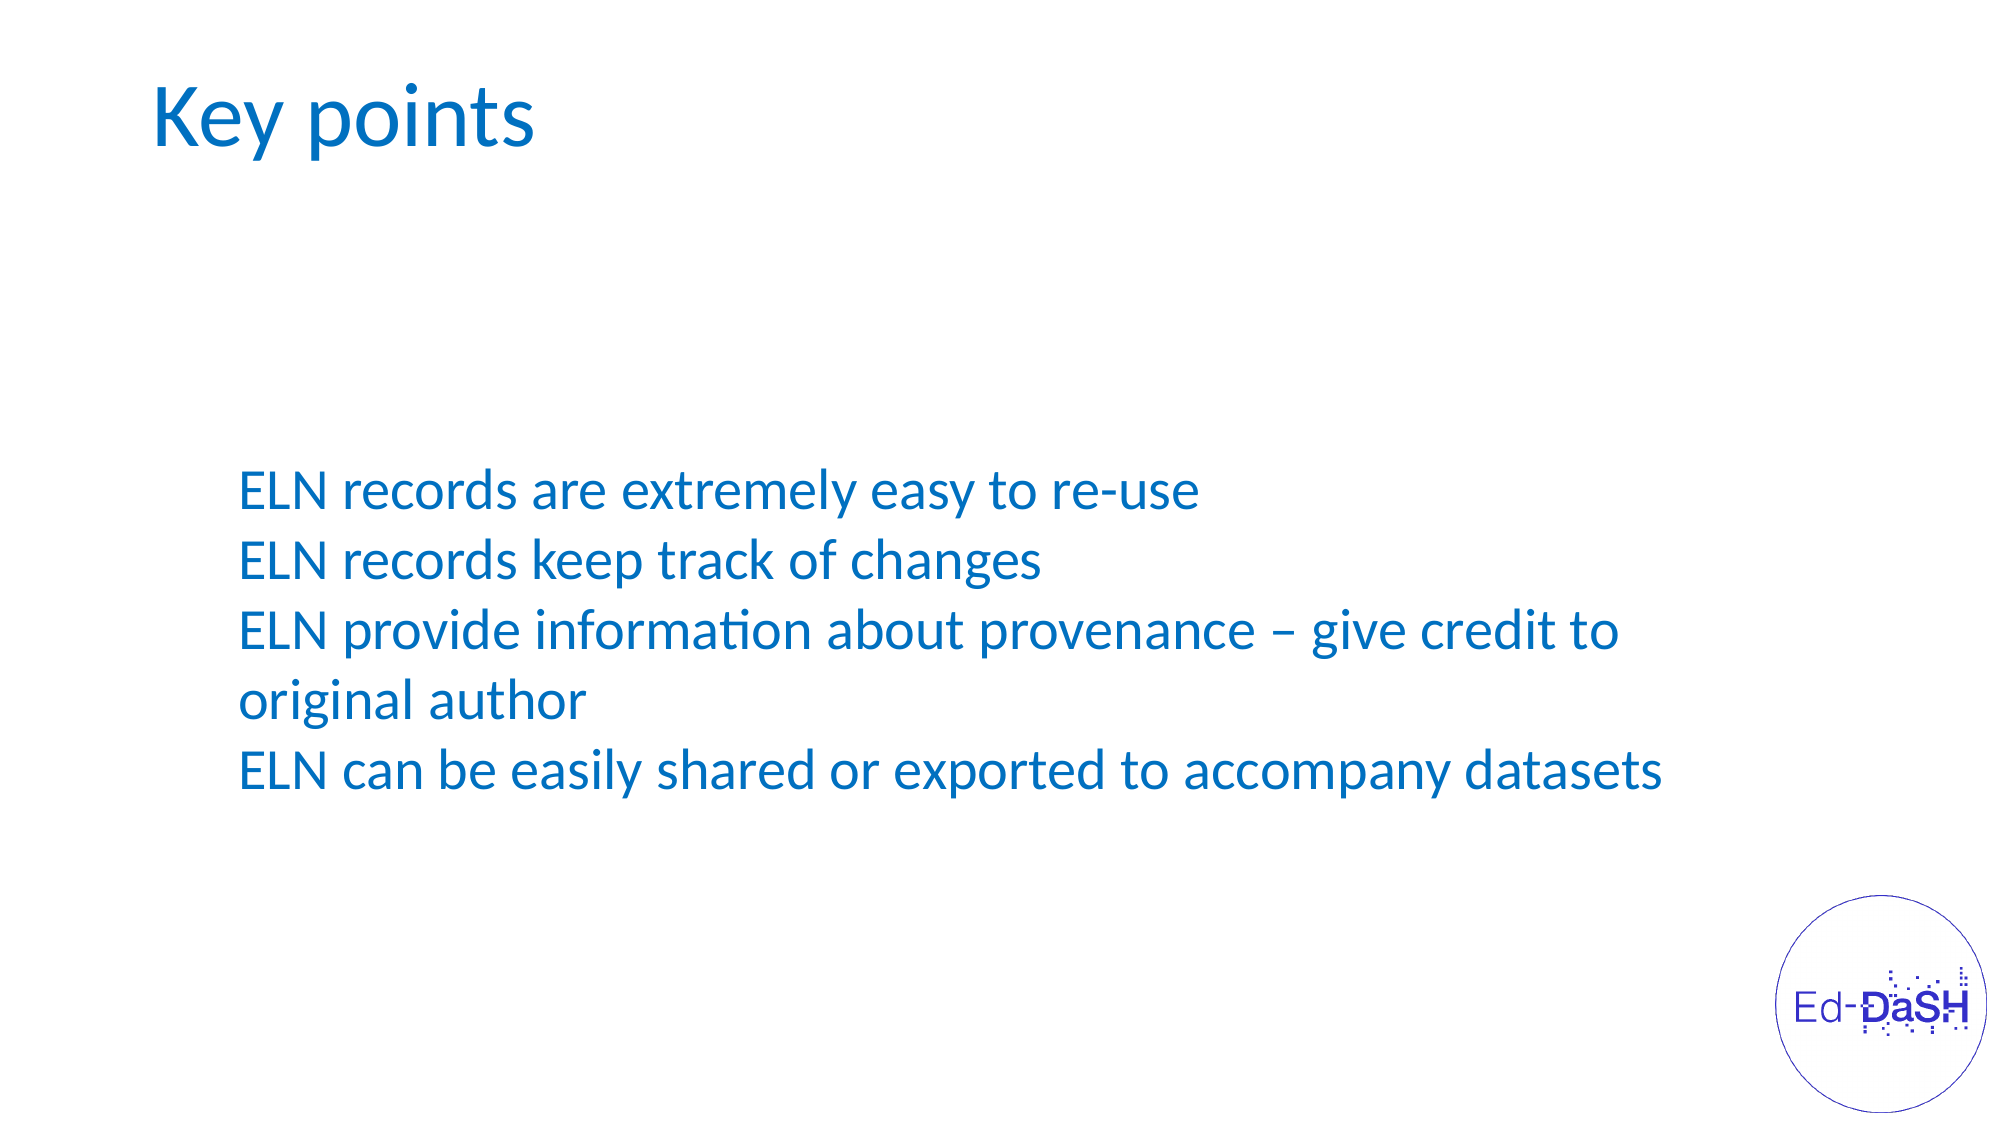

Key points

ELN records are extremely easy to re-use
ELN records keep track of changes
ELN provide information about provenance – give credit to original author
ELN can be easily shared or exported to accompany datasets